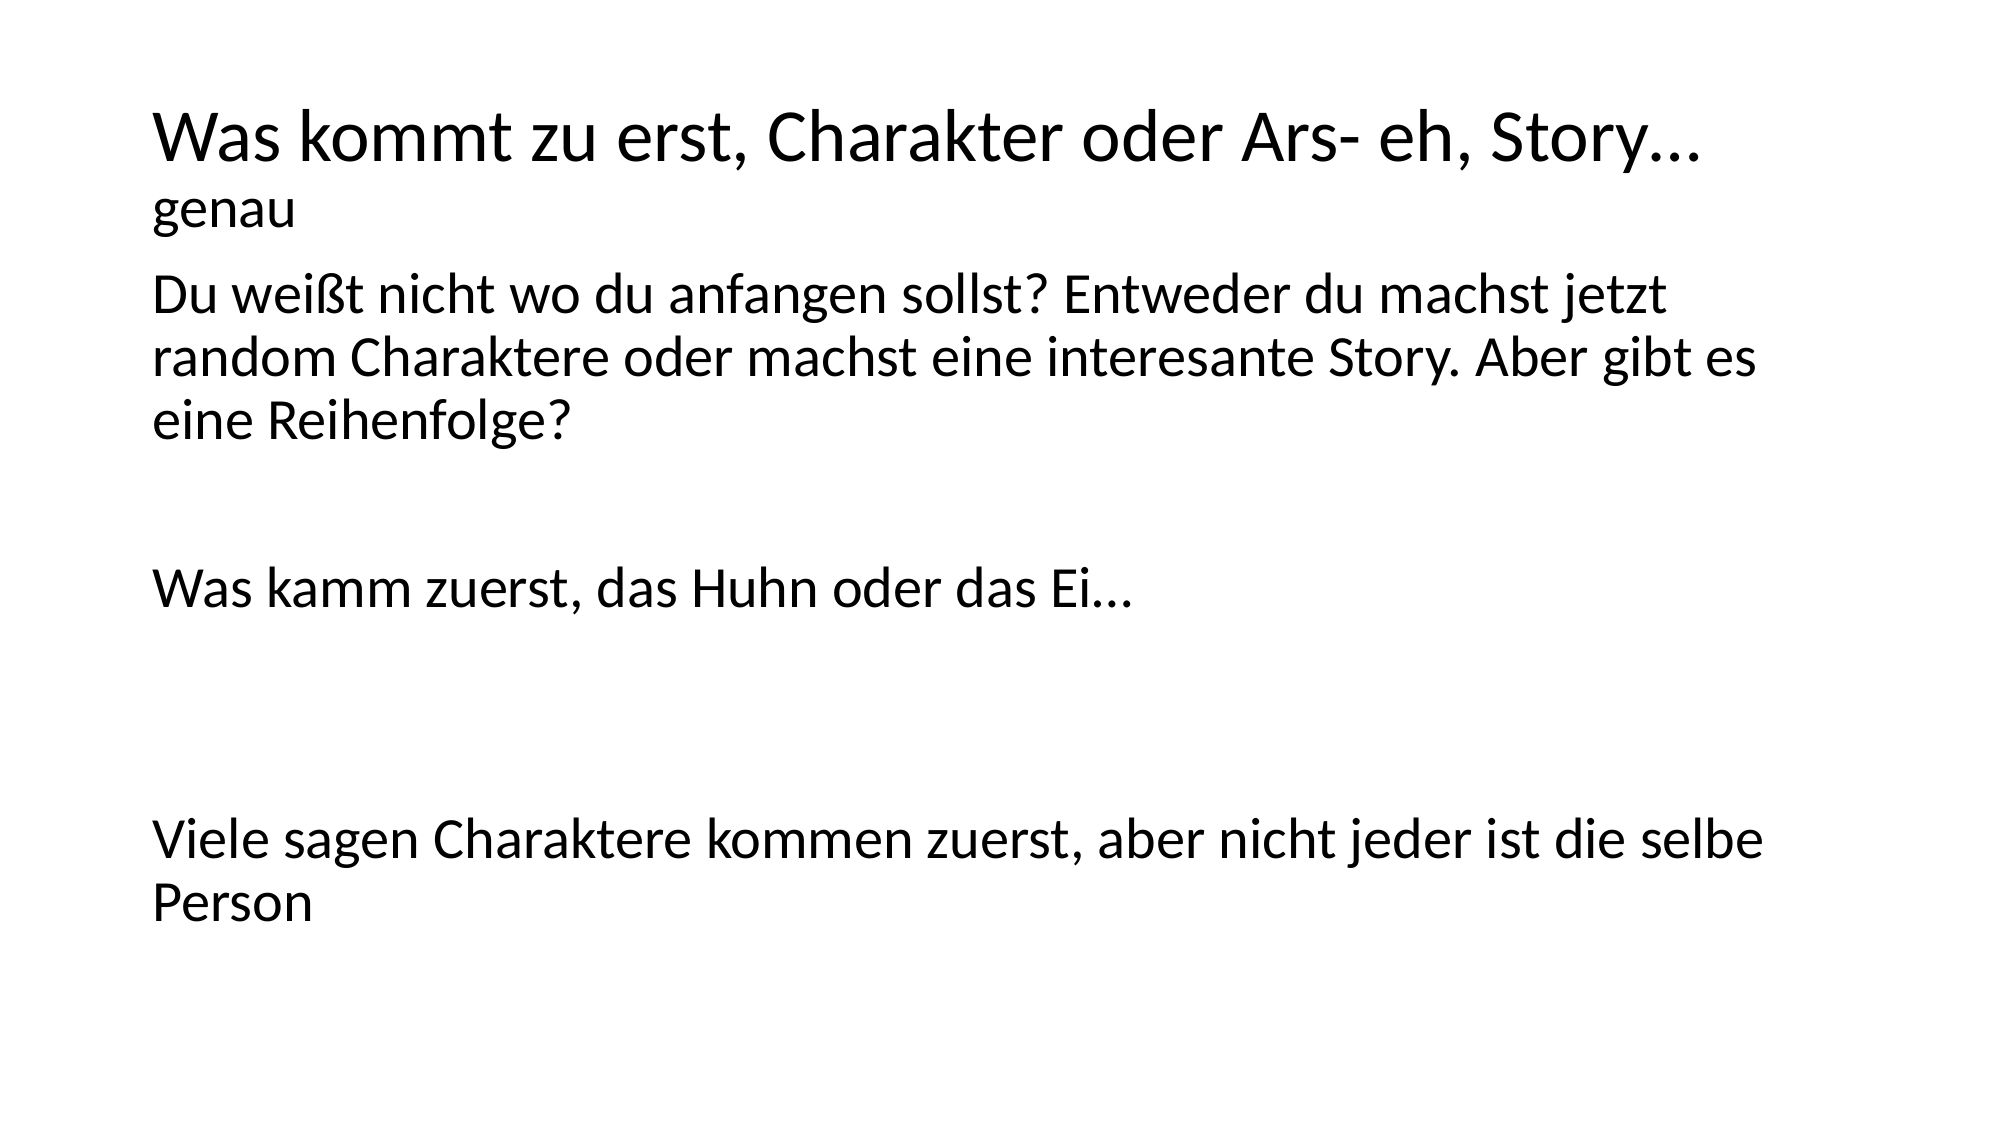

# Was kommt zu erst, Charakter oder Ars- eh, Story… genau
Du weißt nicht wo du anfangen sollst? Entweder du machst jetzt random Charaktere oder machst eine interesante Story. Aber gibt es eine Reihenfolge?

Was kamm zuerst, das Huhn oder das Ei…

Viele sagen Charaktere kommen zuerst, aber nicht jeder ist die selbe Person